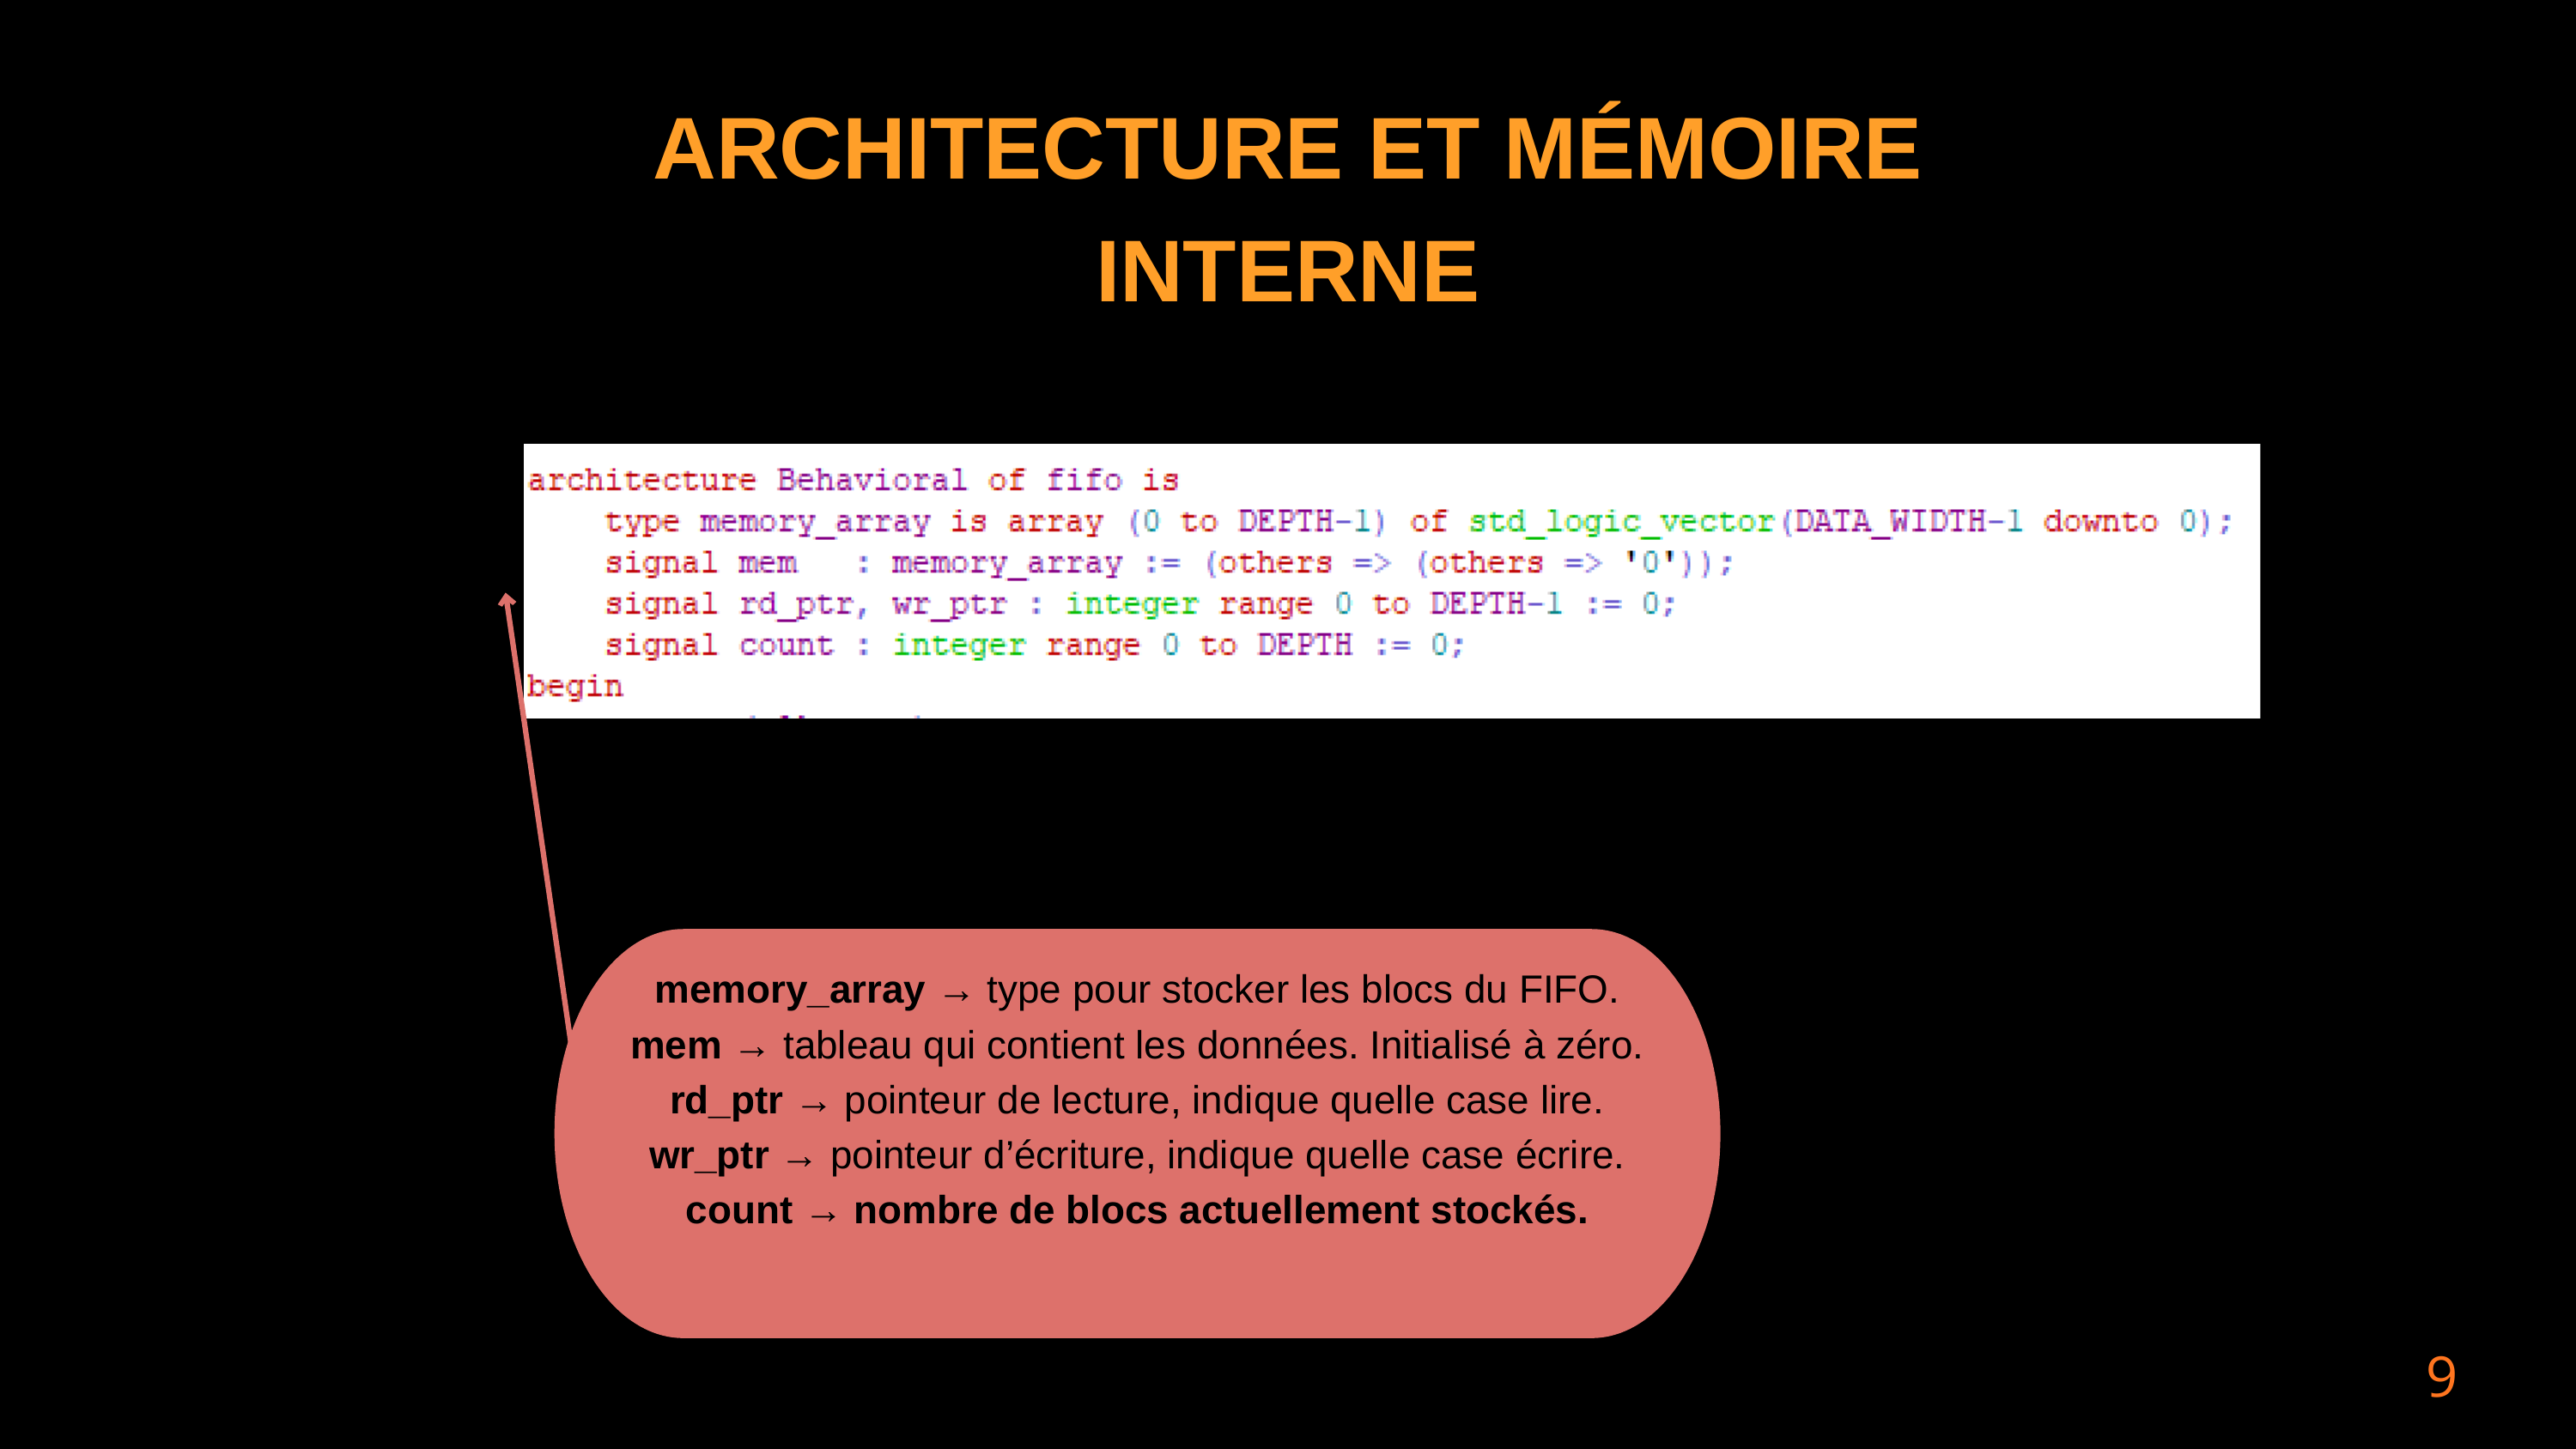

ARCHITECTURE ET MÉMOIRE INTERNE

memory_array → type pour stocker les blocs du FIFO.
mem → tableau qui contient les données. Initialisé à zéro.
rd_ptr → pointeur de lecture, indique quelle case lire.
wr_ptr → pointeur d’écriture, indique quelle case écrire.
count → nombre de blocs actuellement stockés.

9